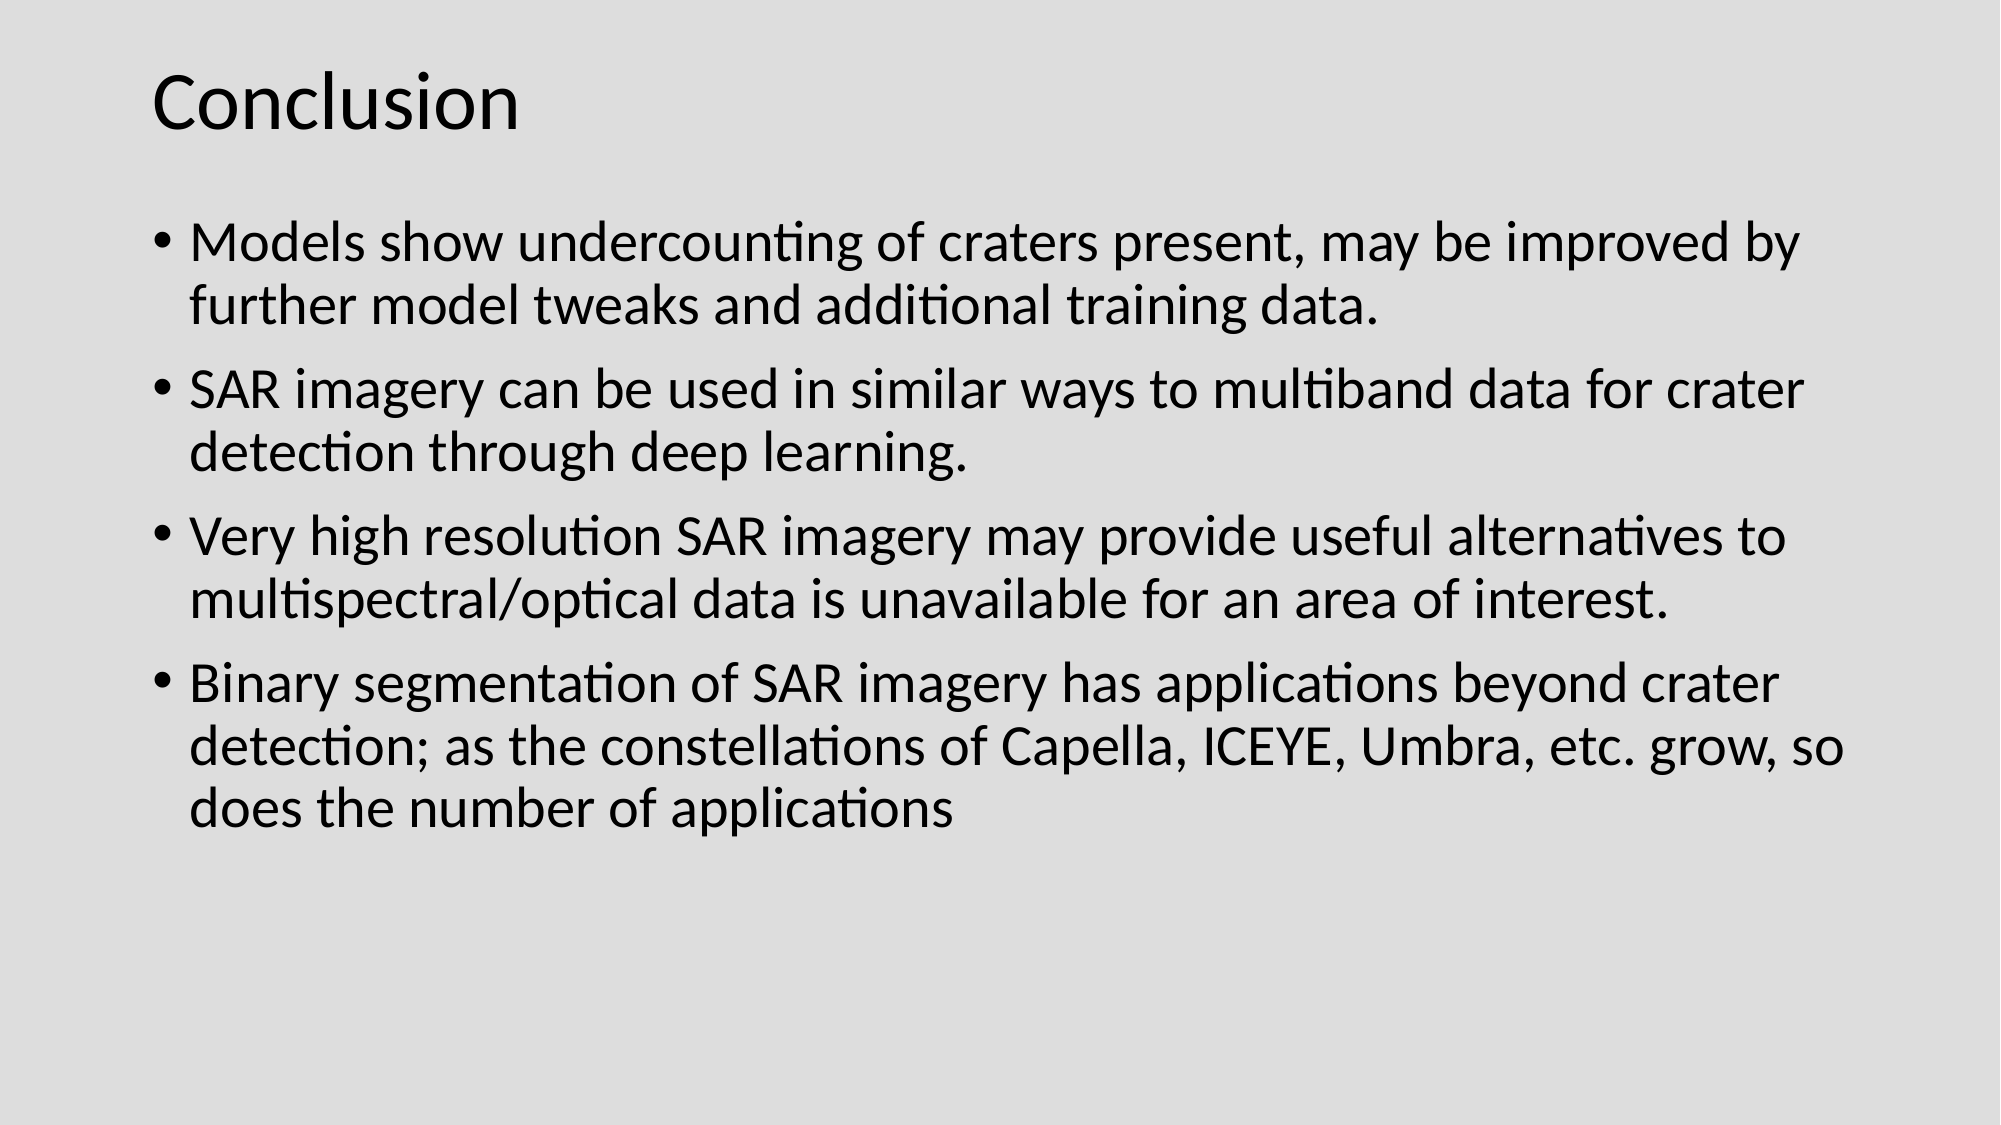

# Conclusion
Models show undercounting of craters present, may be improved by further model tweaks and additional training data.
SAR imagery can be used in similar ways to multiband data for crater detection through deep learning.
Very high resolution SAR imagery may provide useful alternatives to multispectral/optical data is unavailable for an area of interest.
Binary segmentation of SAR imagery has applications beyond crater detection; as the constellations of Capella, ICEYE, Umbra, etc. grow, so does the number of applications